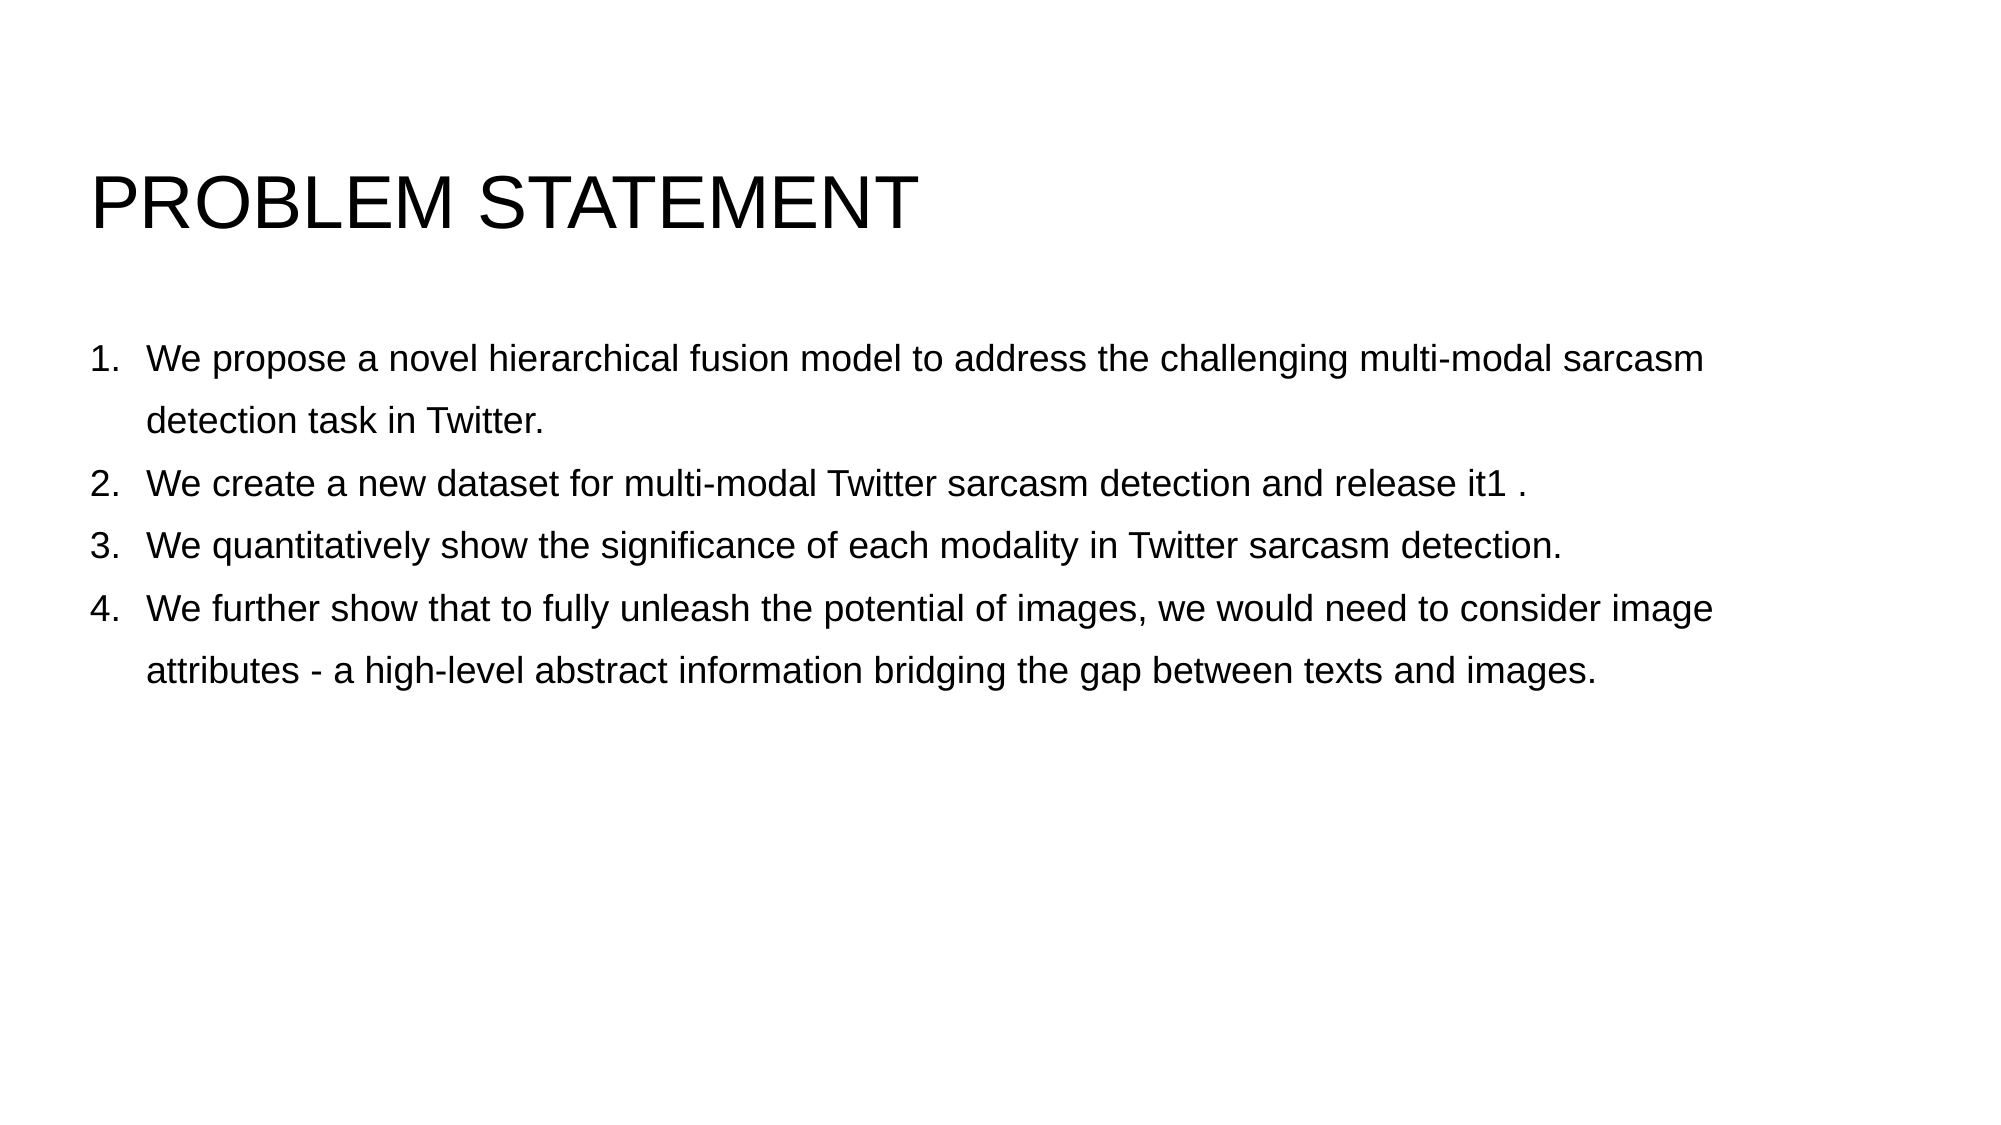

# Problem statement
We propose a novel hierarchical fusion model to address the challenging multi-modal sarcasm detection task in Twitter.
We create a new dataset for multi-modal Twitter sarcasm detection and release it1 .
We quantitatively show the significance of each modality in Twitter sarcasm detection.
We further show that to fully unleash the potential of images, we would need to consider image attributes - a high-level abstract information bridging the gap between texts and images.